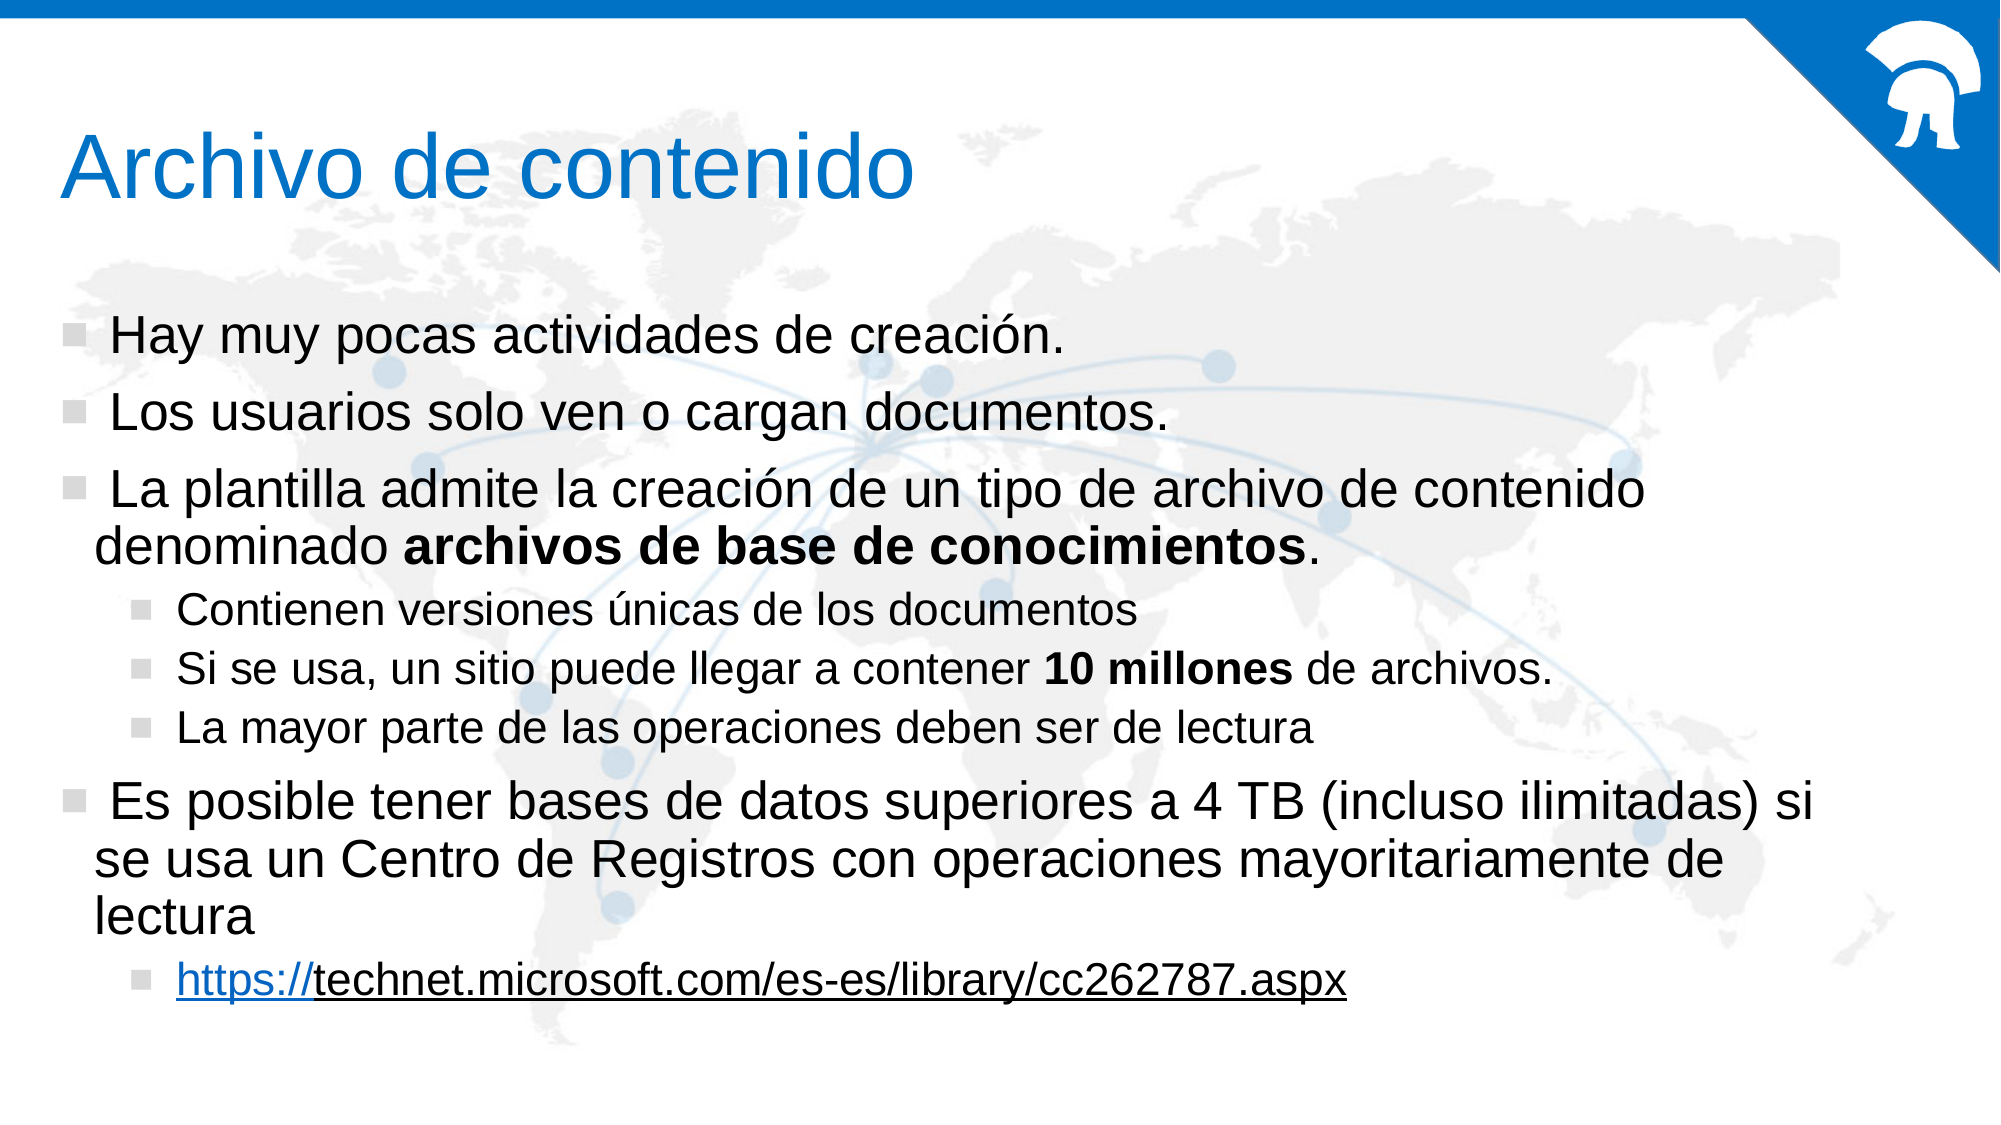

# Archivo de contenido
 Hay muy pocas actividades de creación.
 Los usuarios solo ven o cargan documentos.
 La plantilla admite la creación de un tipo de archivo de contenido denominado archivos de base de conocimientos.
 Contienen versiones únicas de los documentos
 Si se usa, un sitio puede llegar a contener 10 millones de archivos.
 La mayor parte de las operaciones deben ser de lectura
 Es posible tener bases de datos superiores a 4 TB (incluso ilimitadas) si se usa un Centro de Registros con operaciones mayoritariamente de lectura
 https://technet.microsoft.com/es-es/library/cc262787.aspx